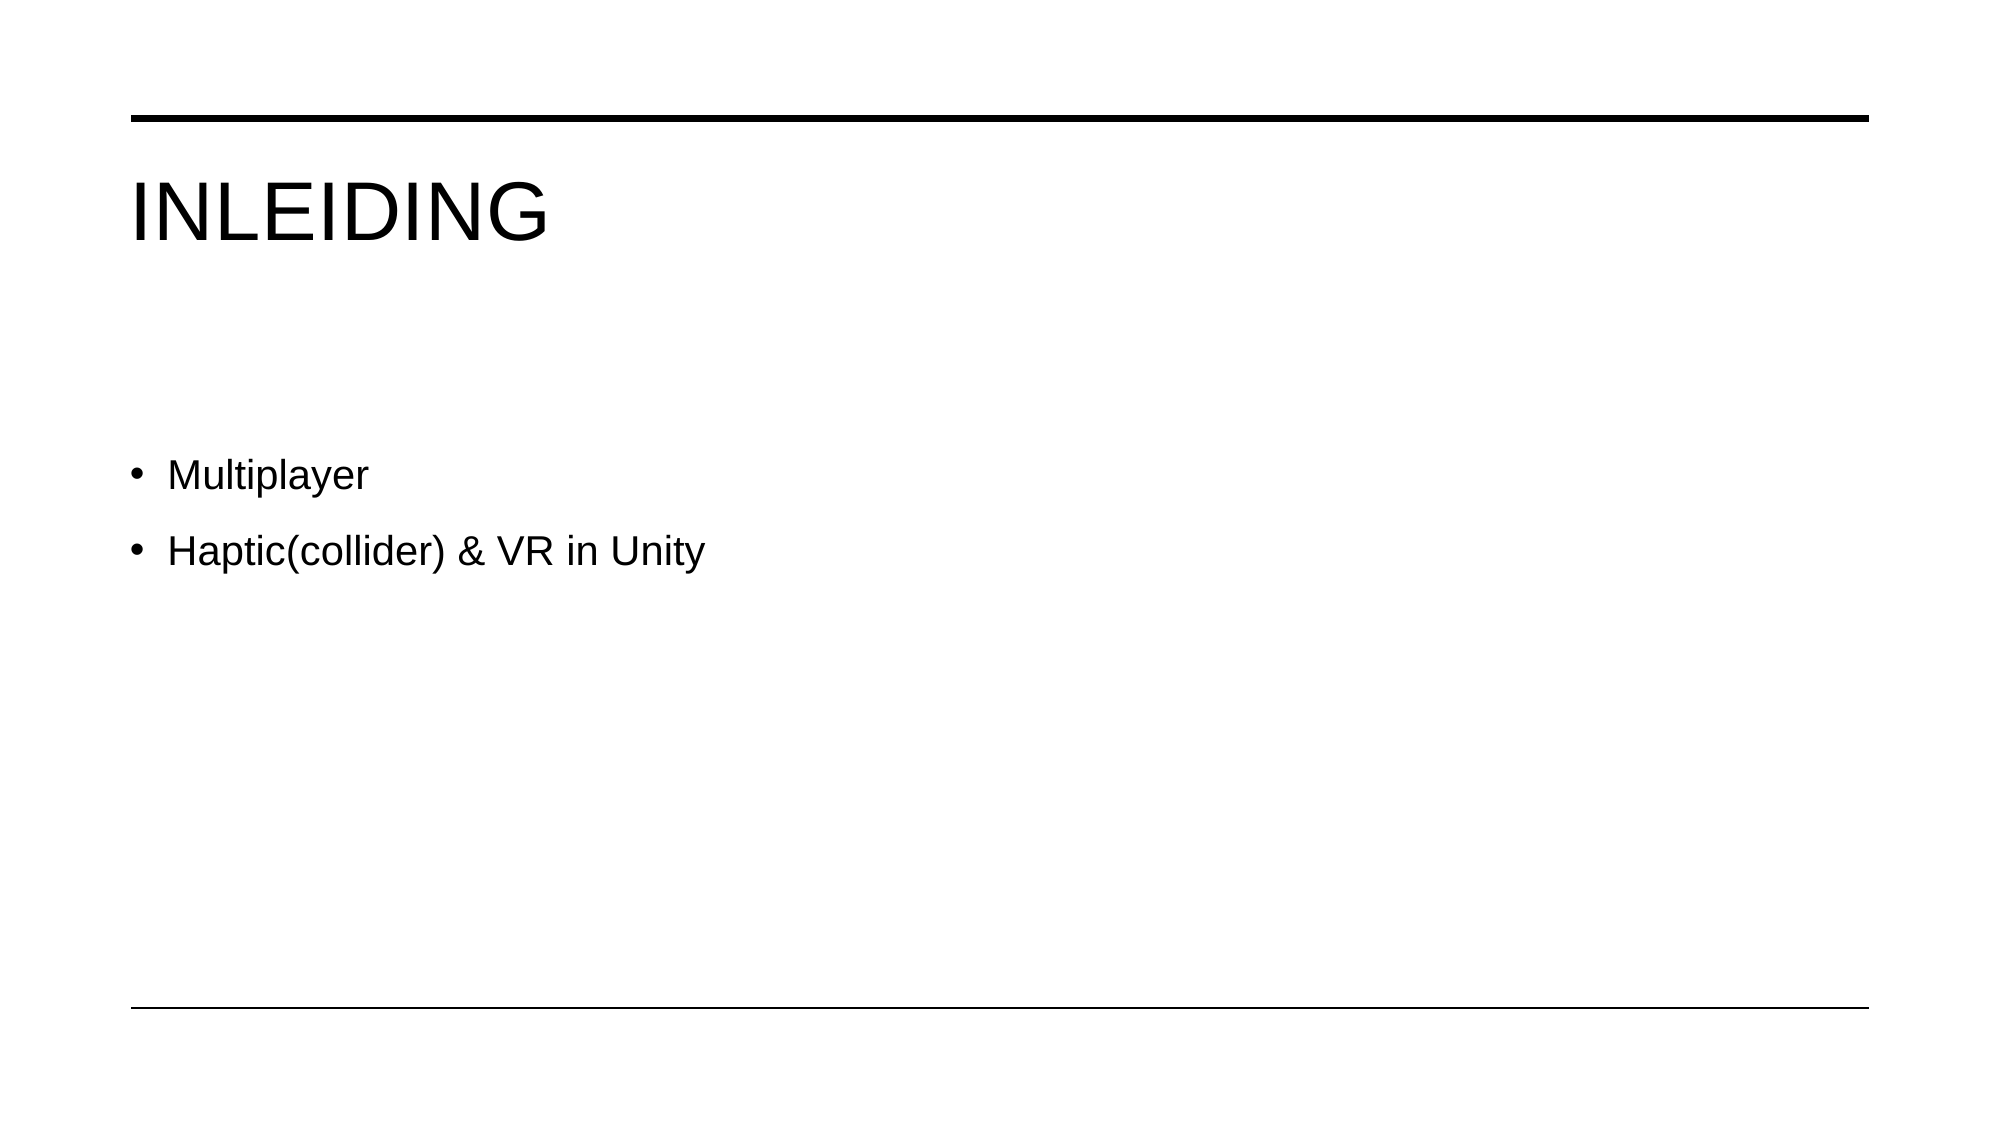

# Inleiding

Multiplayer
Haptic(collider) & VR in Unity